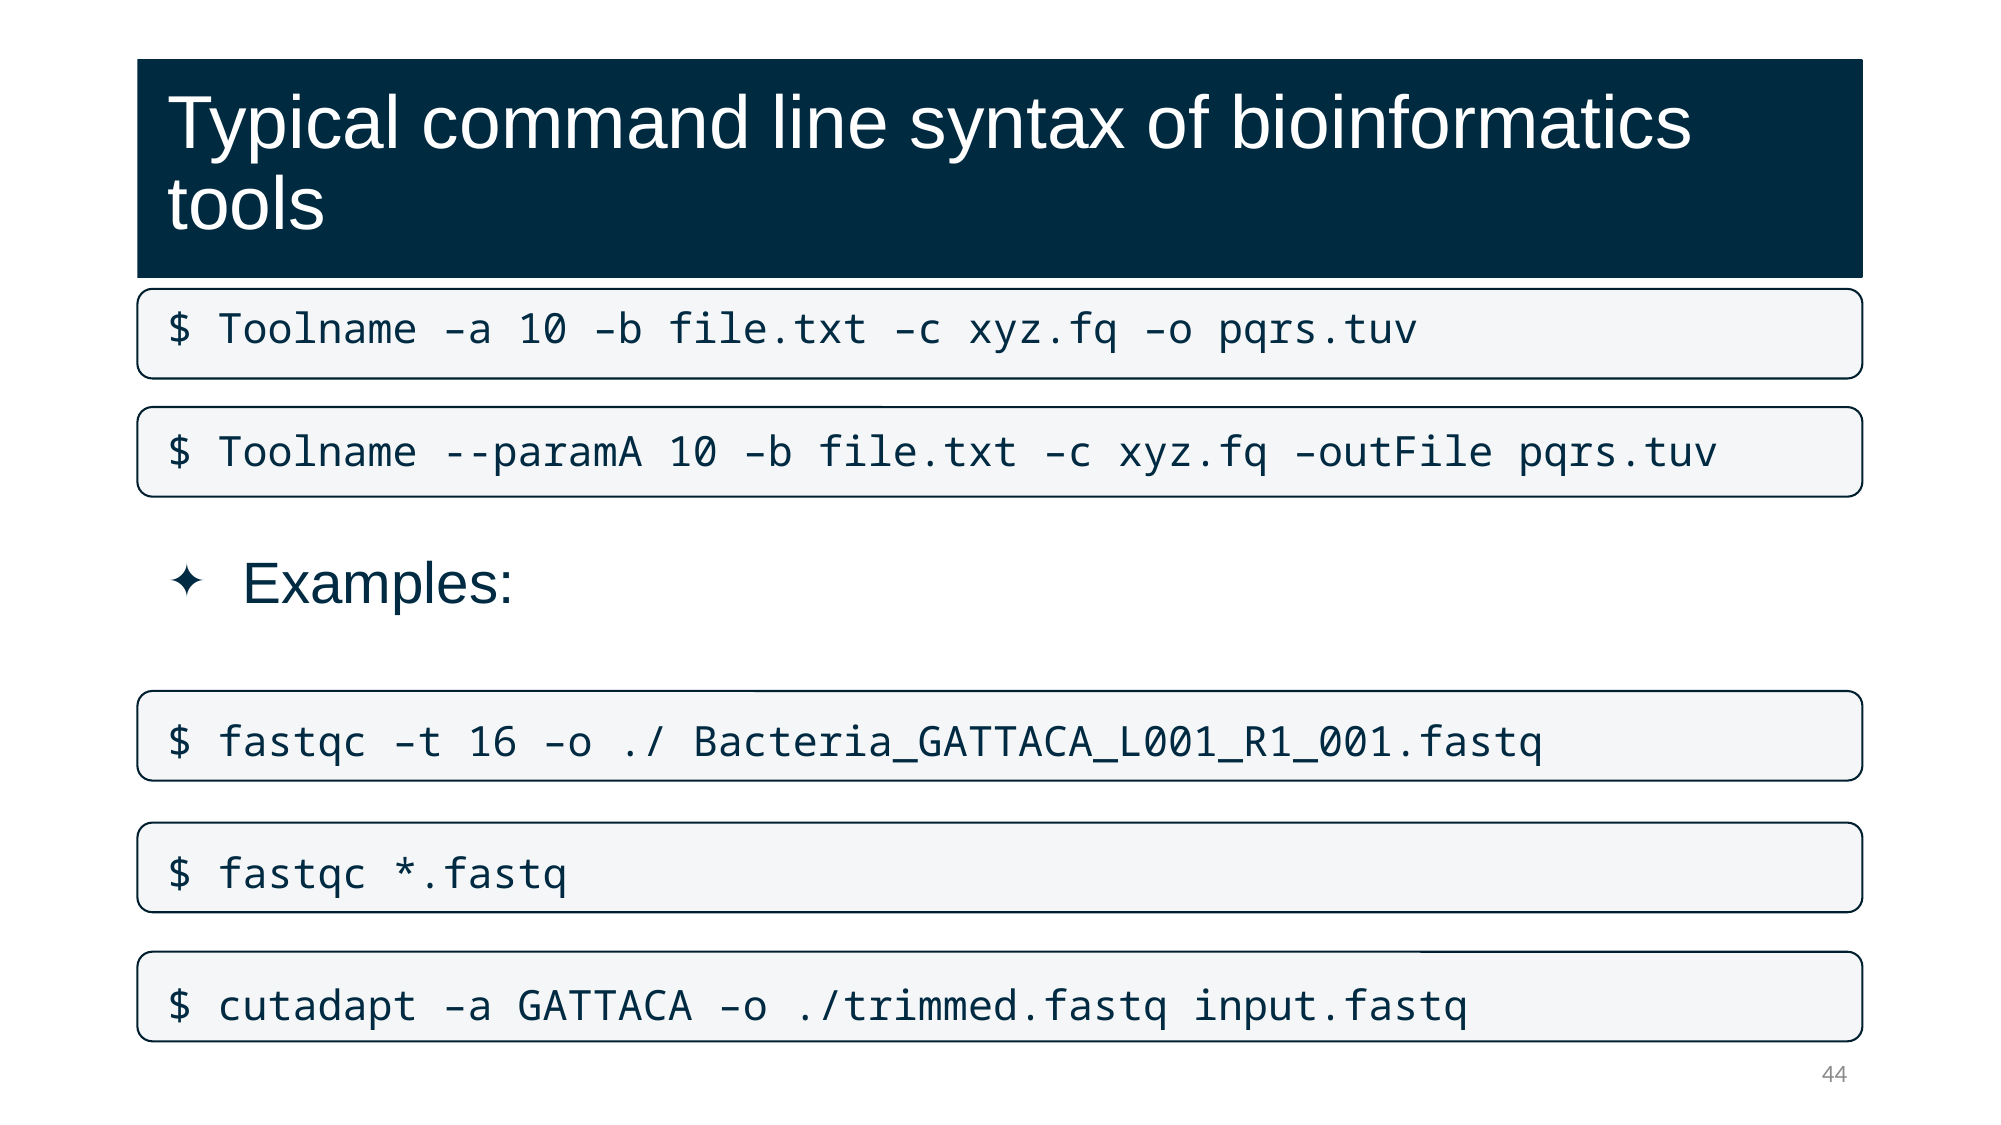

# Typical command line syntax of bioinformatics tools

$ Toolname –a 10 –b file.txt –c xyz.fq –o pqrs.tuv

$ Toolname --paramA 10 –b file.txt –c xyz.fq –outFile pqrs.tuv

Examples:

$ fastqc –t 16 –o ./ Bacteria_GATTACA_L001_R1_001.fastq

$ fastqc *.fastq

$ cutadapt –a GATTACA –o ./trimmed.fastq input.fastq

44